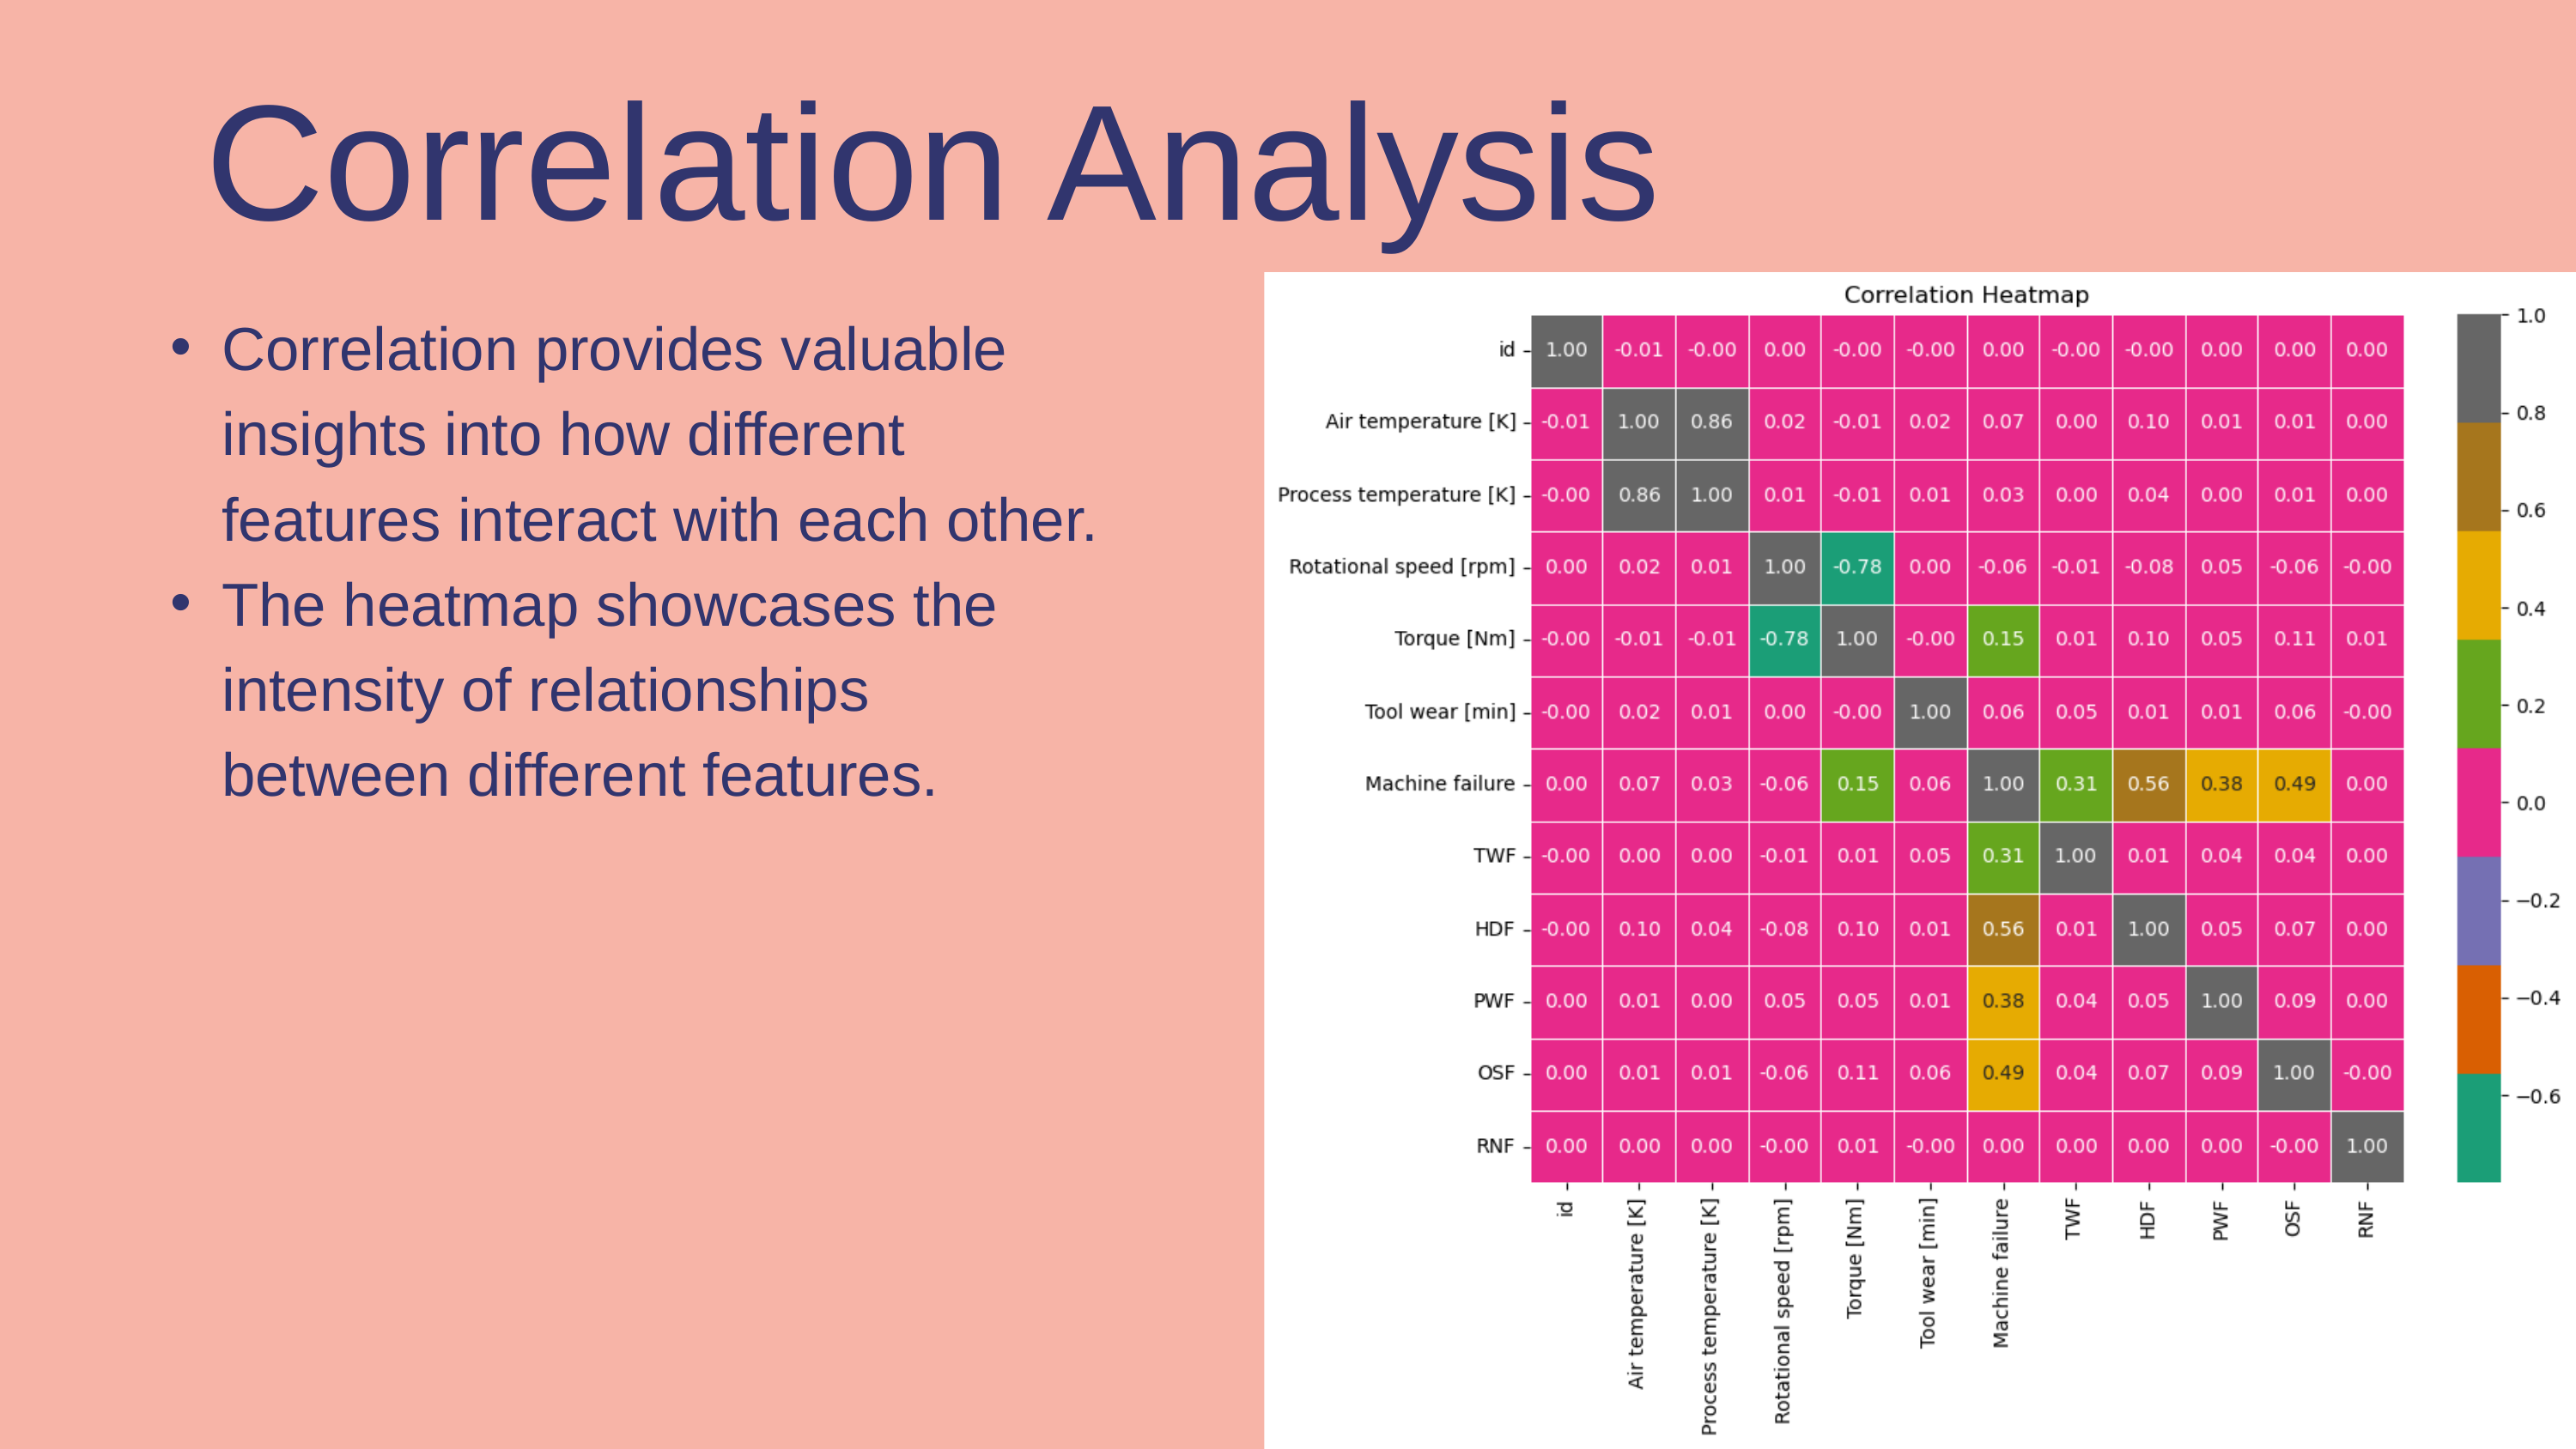

Correlation Analysis

Correlation provides valuable insights into how different features interact with each other.
The heatmap showcases the intensity of relationships between different features.